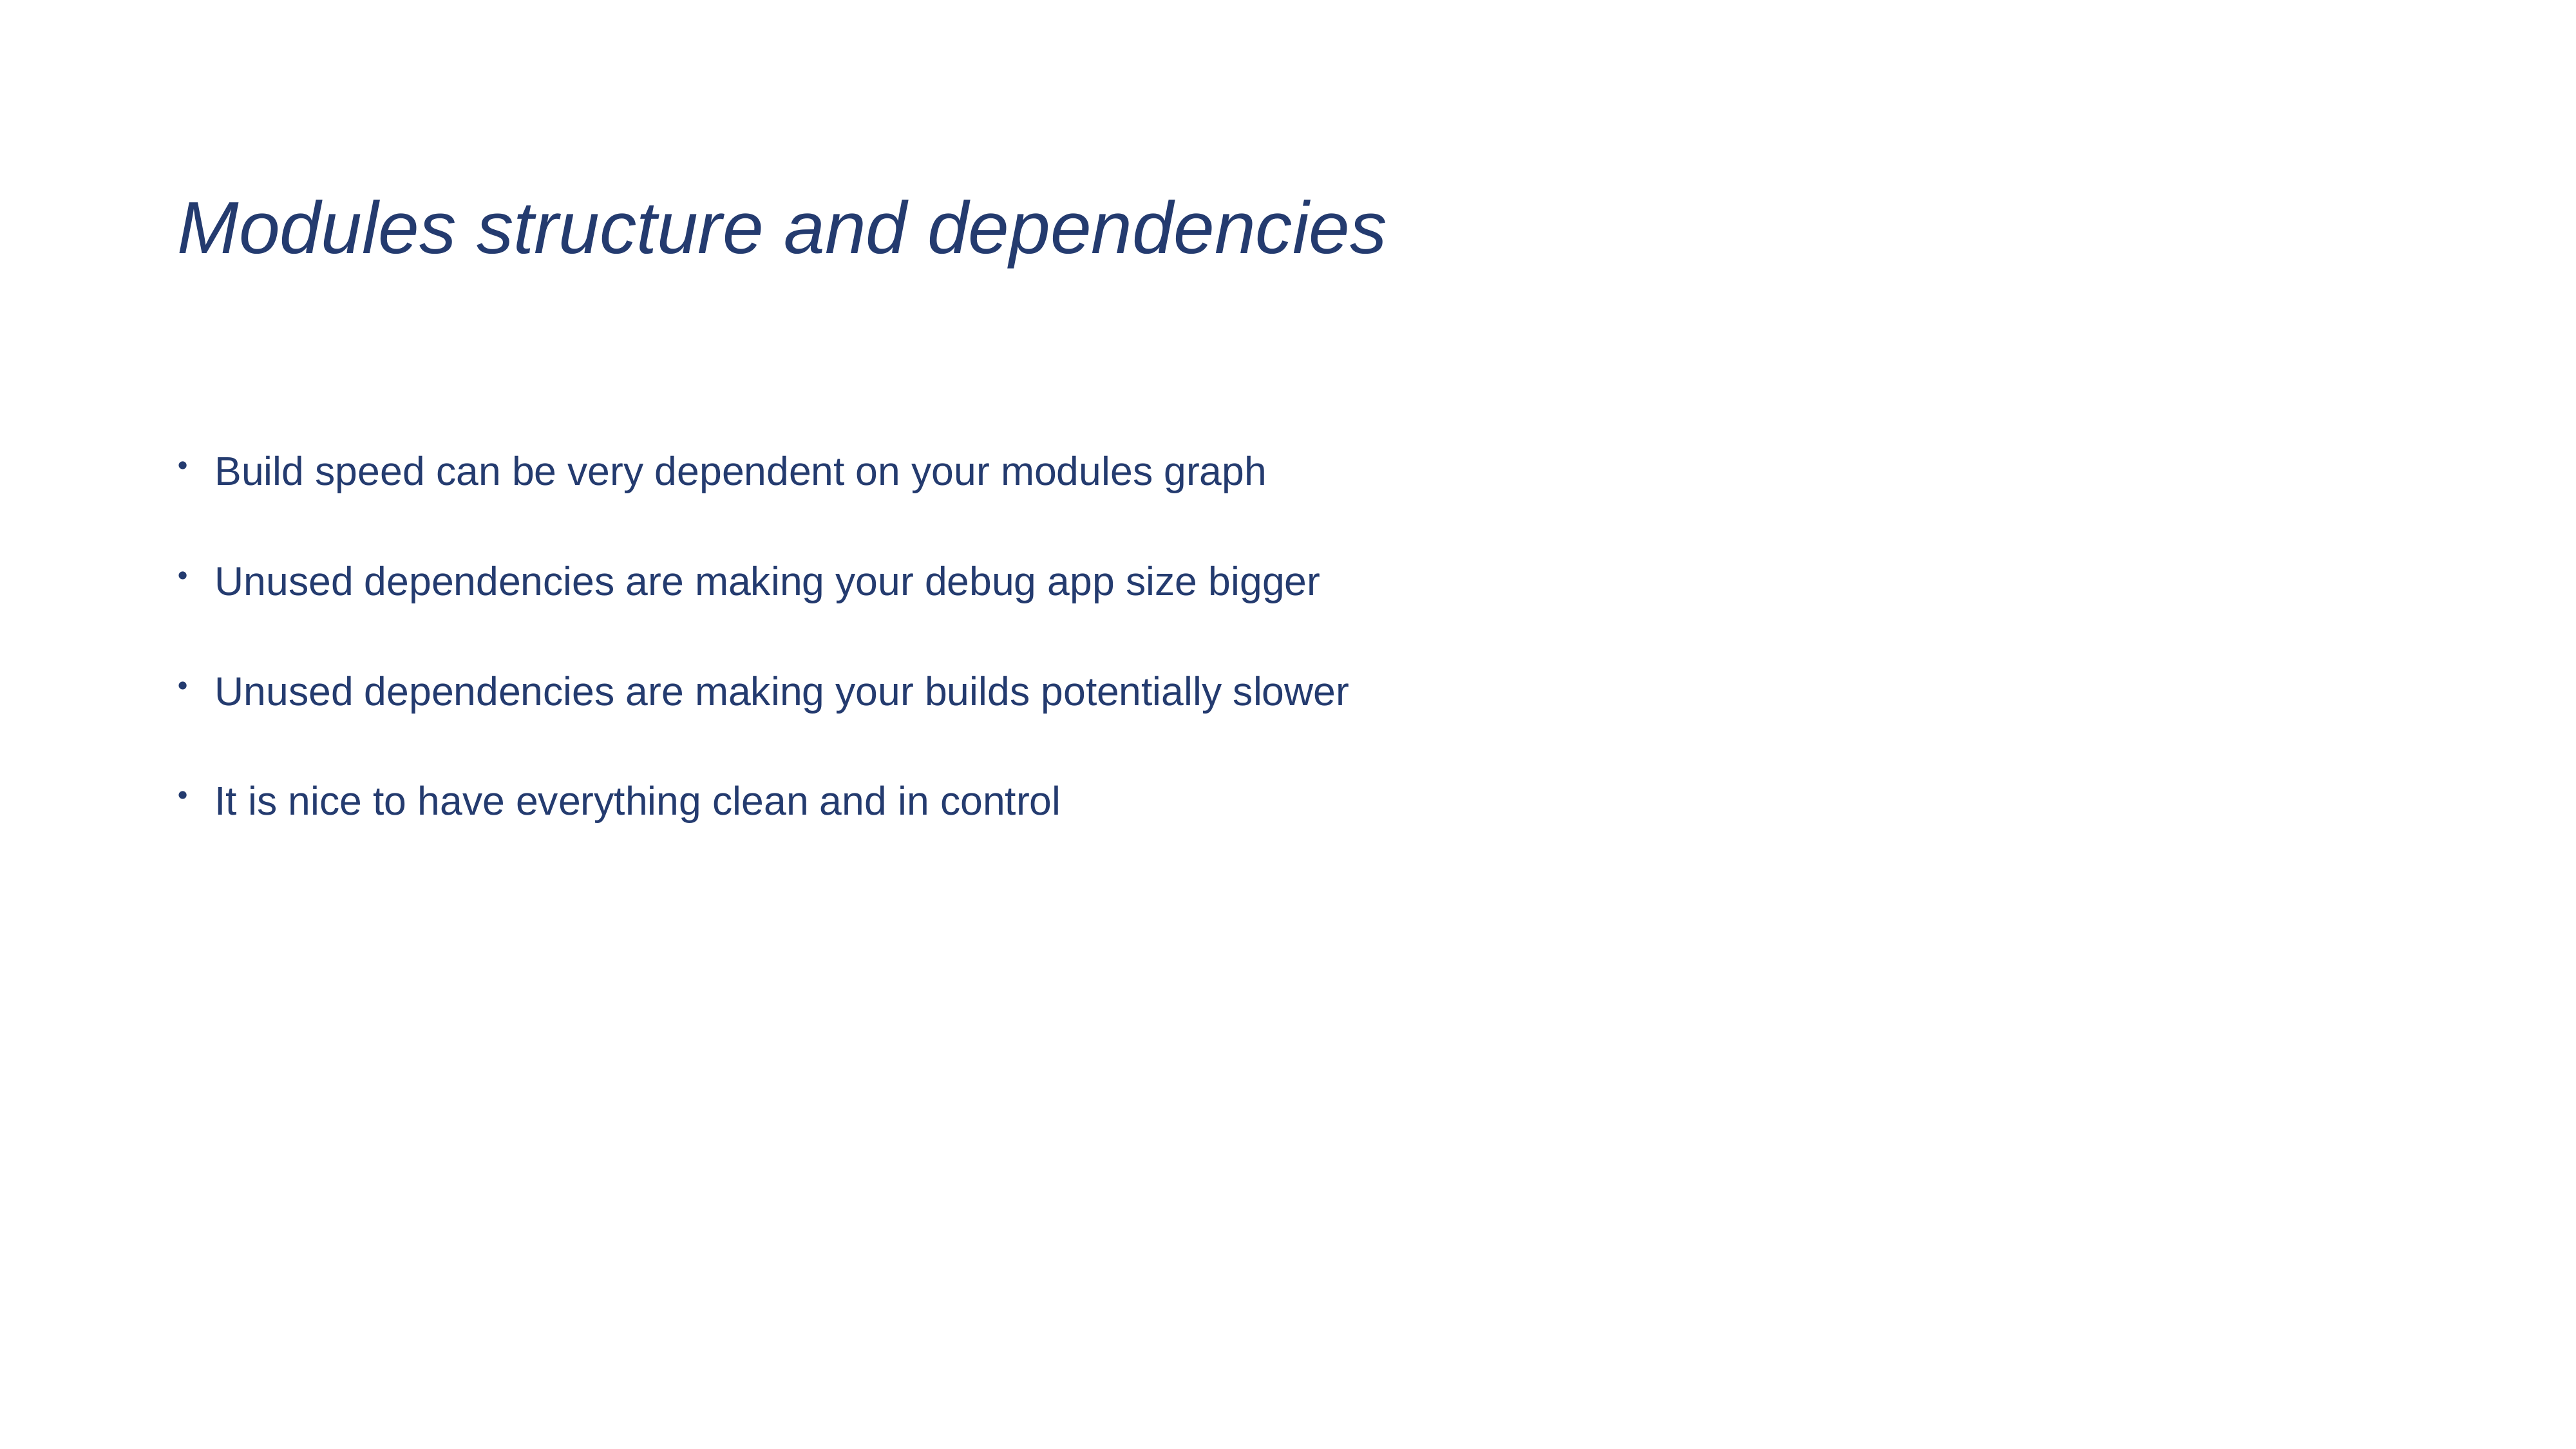

Modules structure and dependencies
Build speed can be very dependent on your modules graph
Unused dependencies are making your debug app size bigger
Unused dependencies are making your builds potentially slower
It is nice to have everything clean and in control